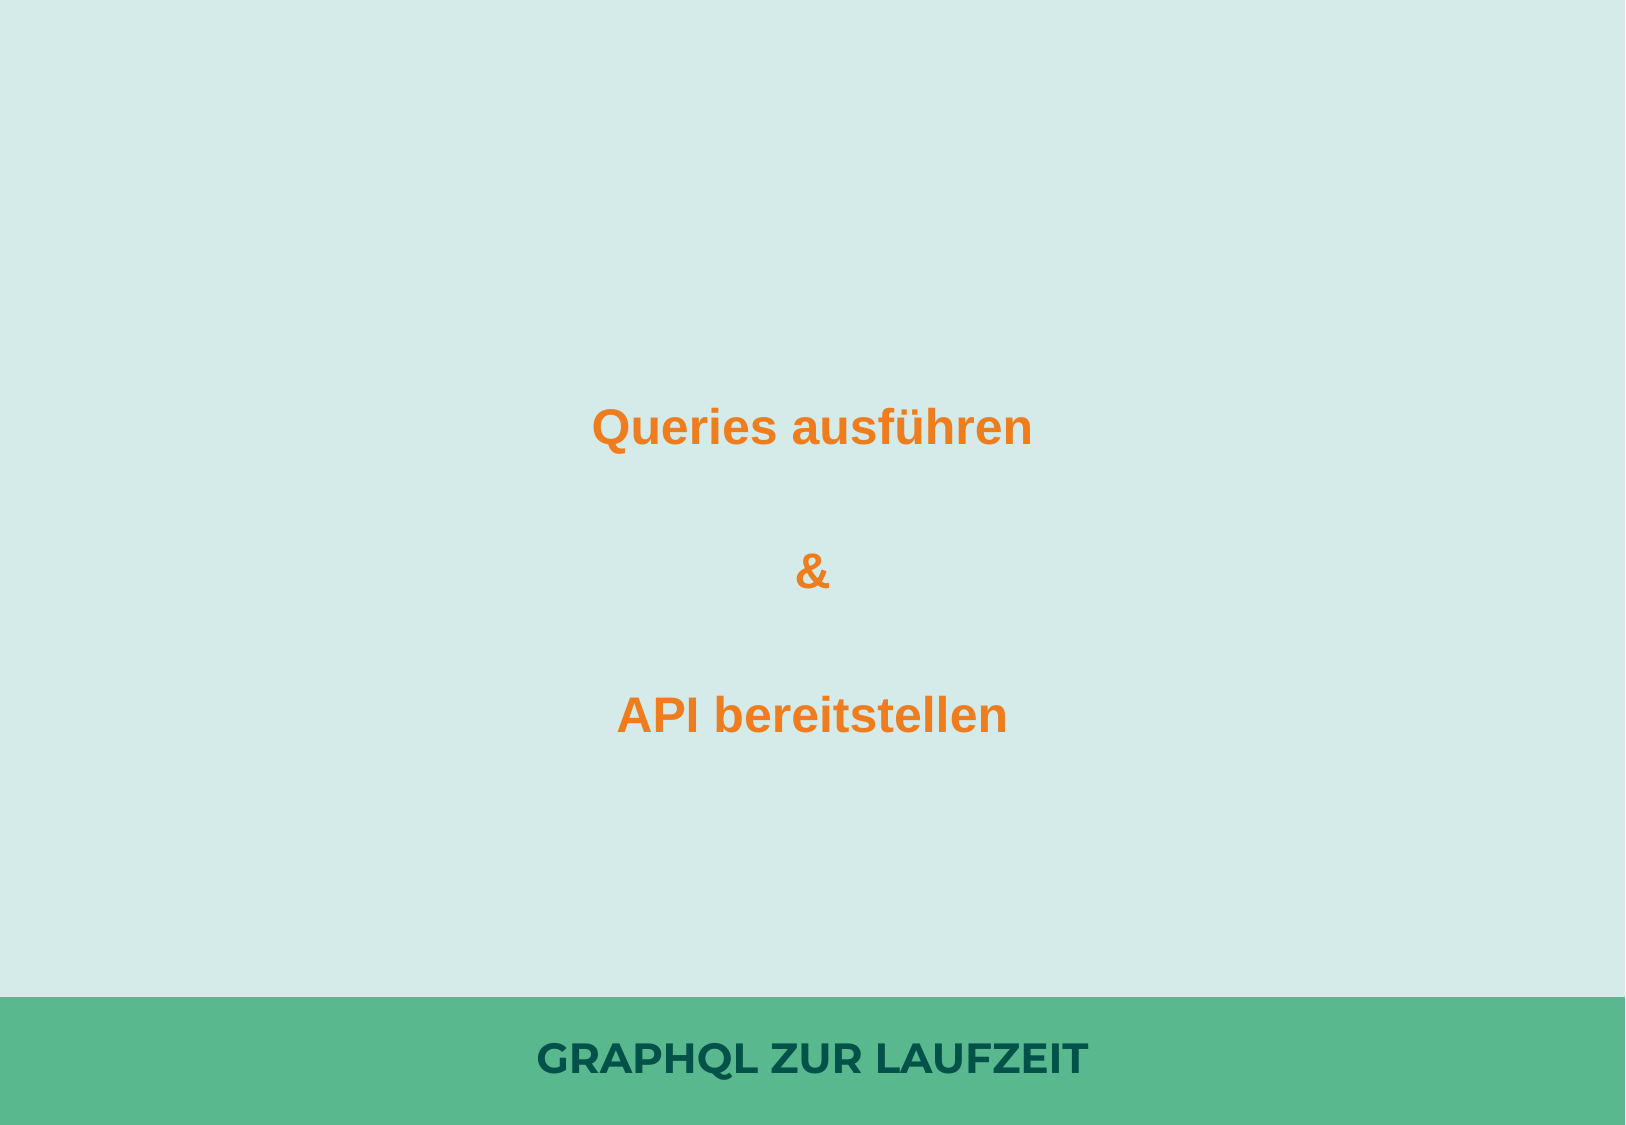

Queries ausführen

&

API bereitstellen
# GrapHQL zur Laufzeit